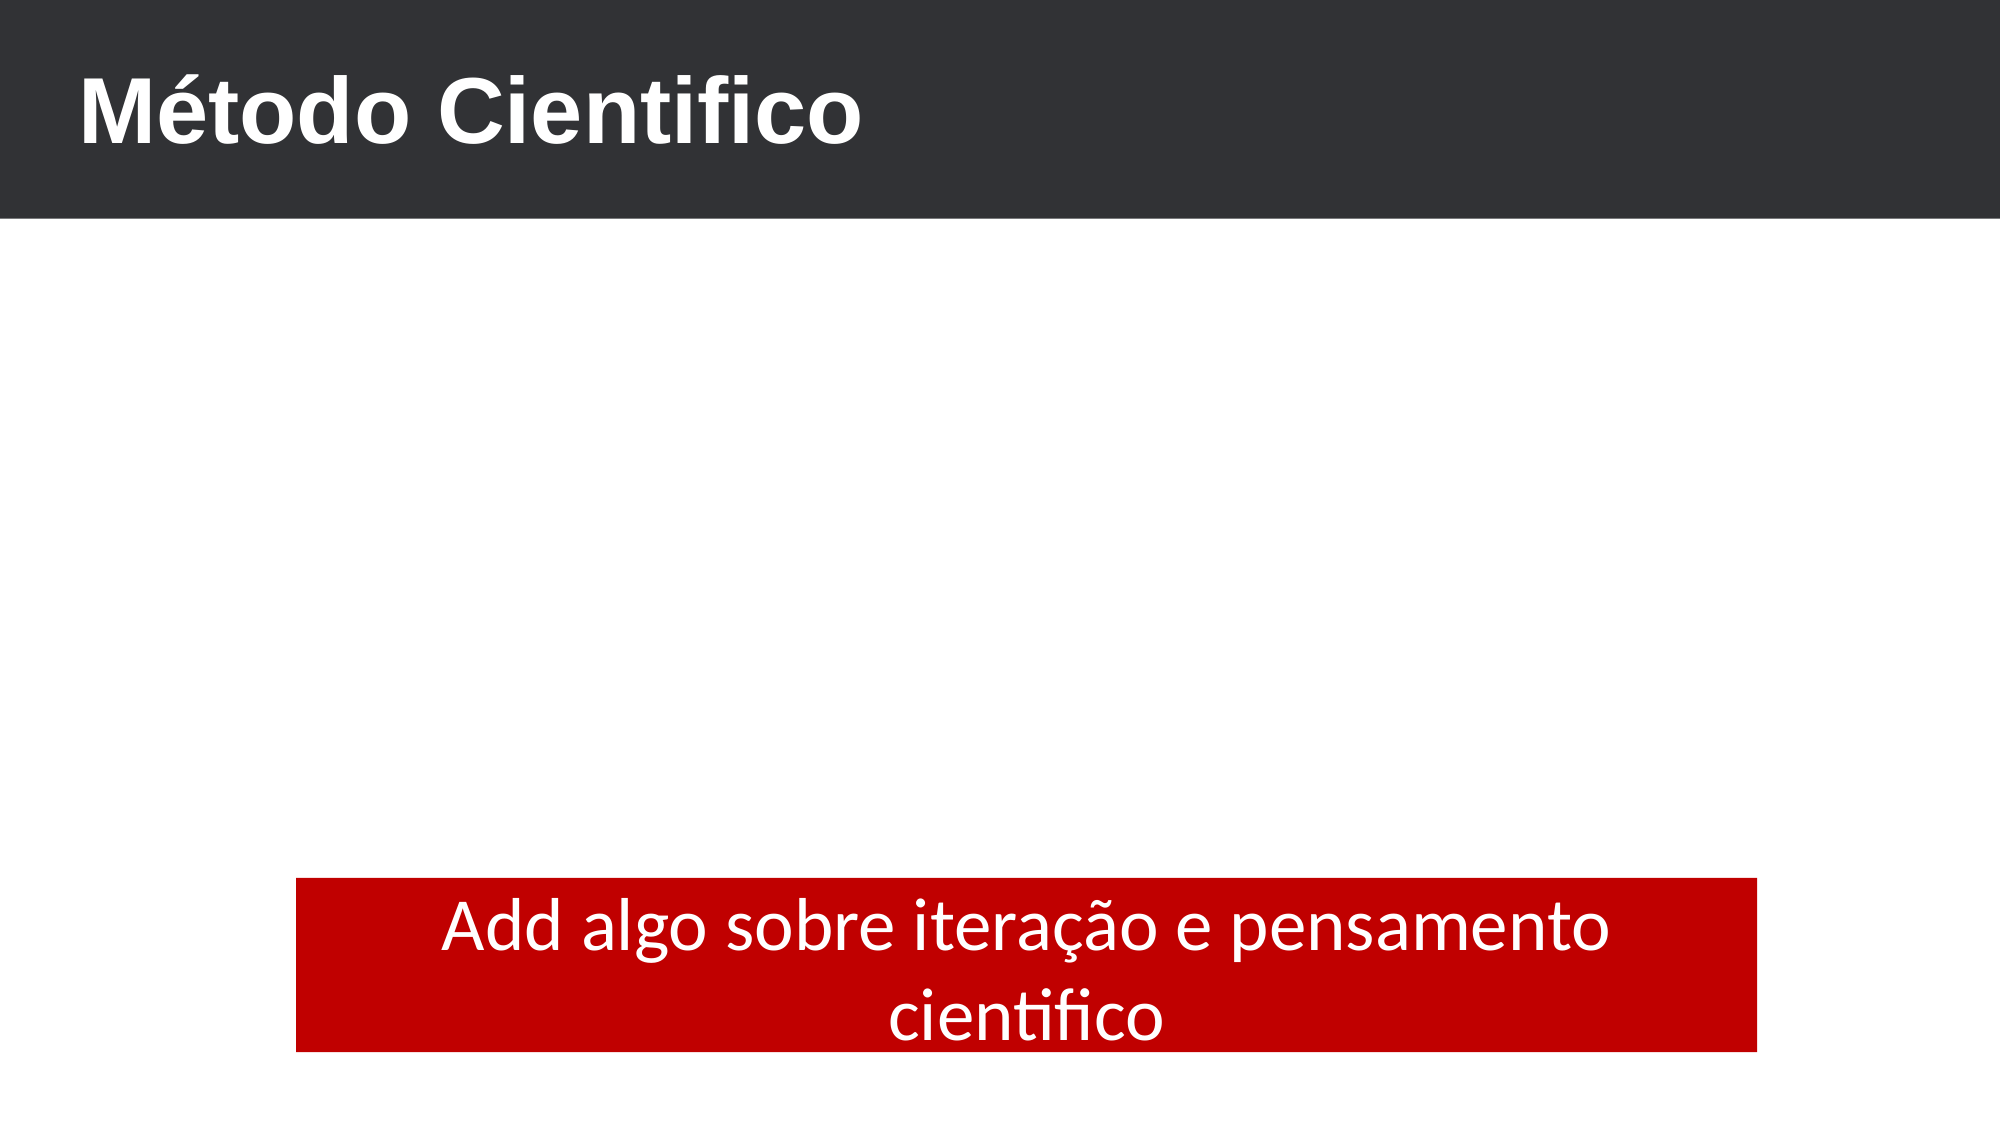

# Método Cientifico
Add algo sobre iteração e pensamento cientifico